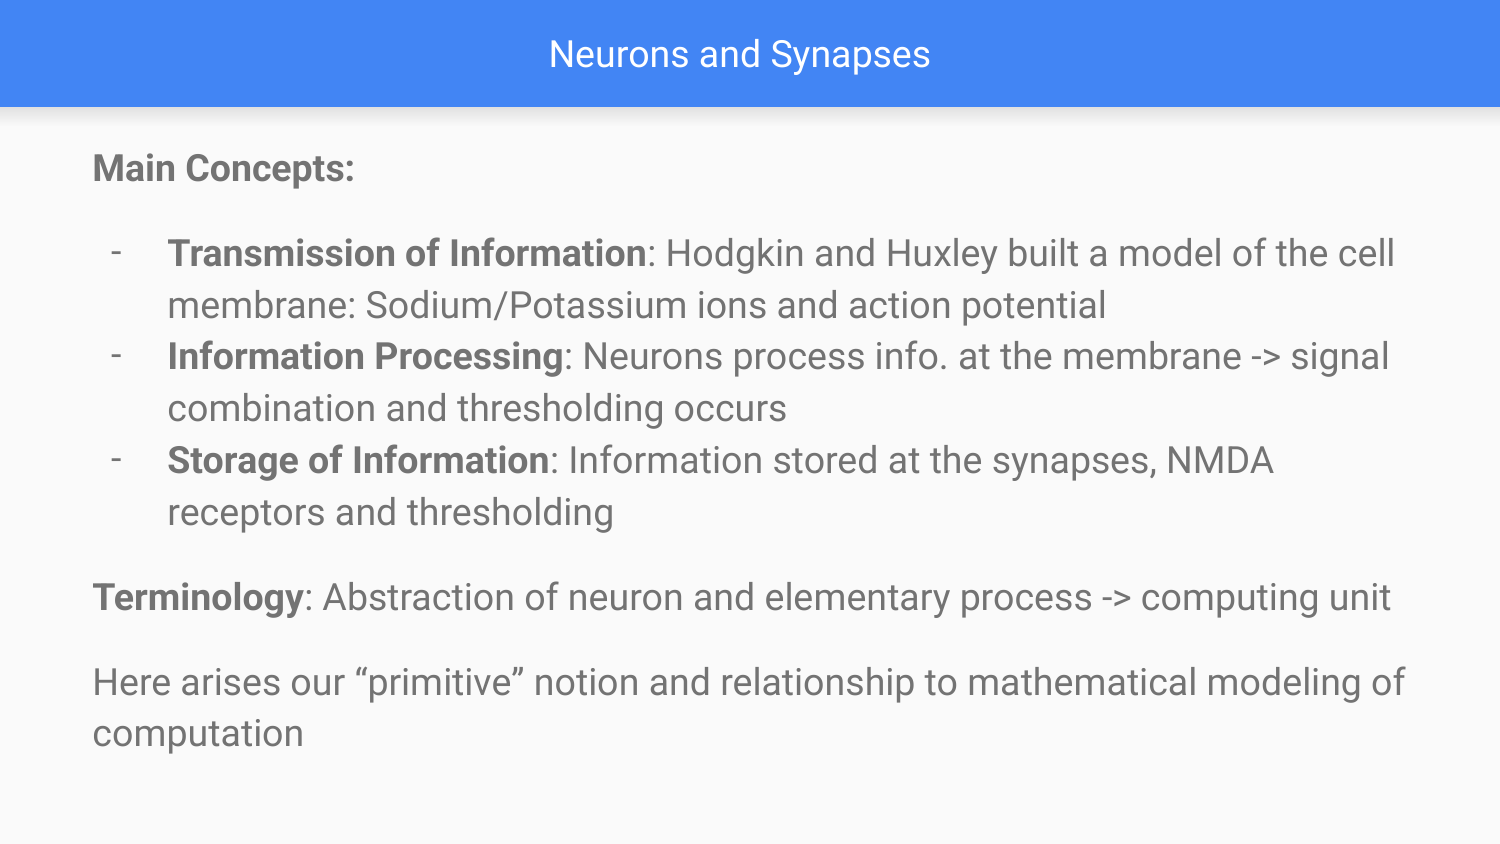

# Neurons and Synapses
Main Concepts:
Transmission of Information: Hodgkin and Huxley built a model of the cell membrane: Sodium/Potassium ions and action potential
Information Processing: Neurons process info. at the membrane -> signal combination and thresholding occurs
Storage of Information: Information stored at the synapses, NMDA receptors and thresholding
Terminology: Abstraction of neuron and elementary process -> computing unit
Here arises our “primitive” notion and relationship to mathematical modeling of computation